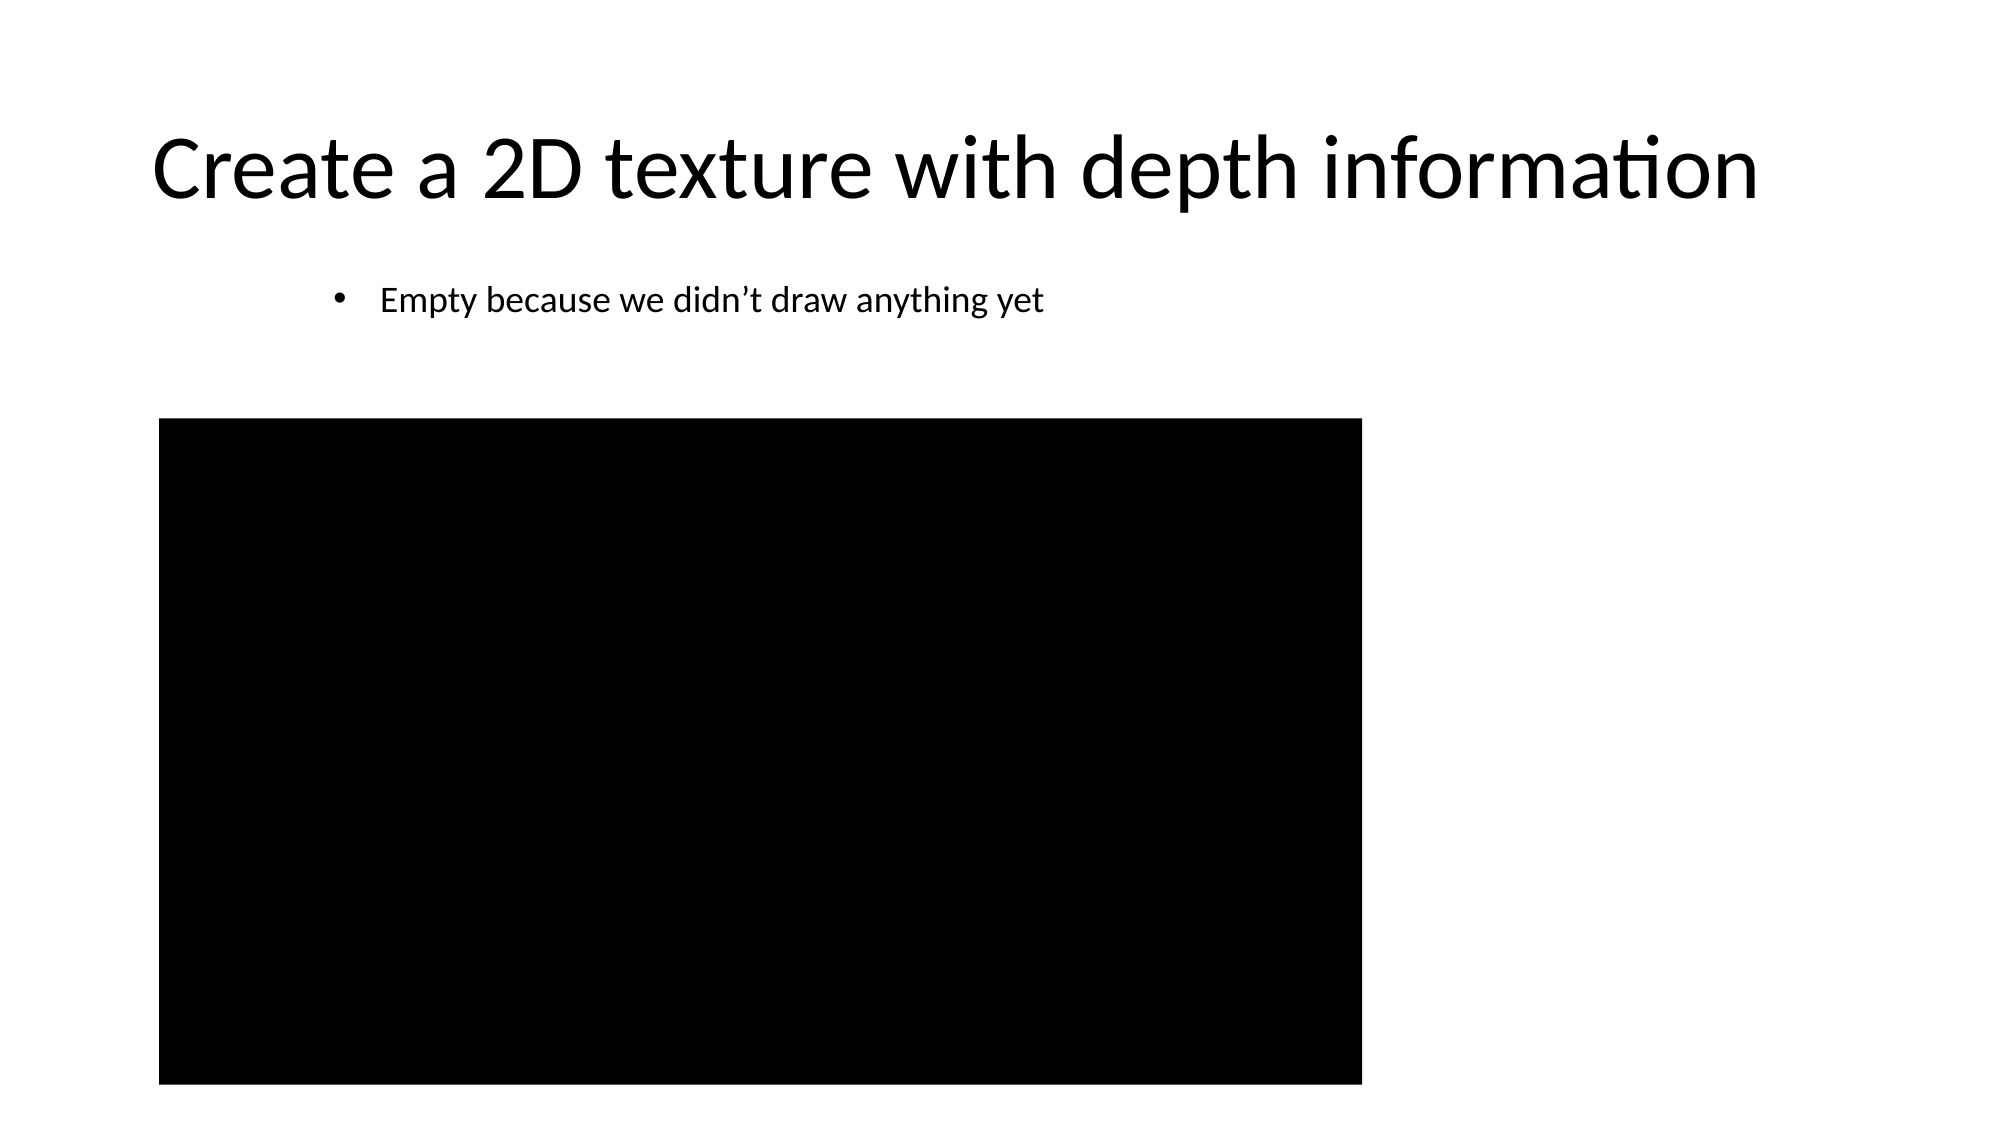

# Create a 2D texture with depth information
Empty because we didn’t draw anything yet